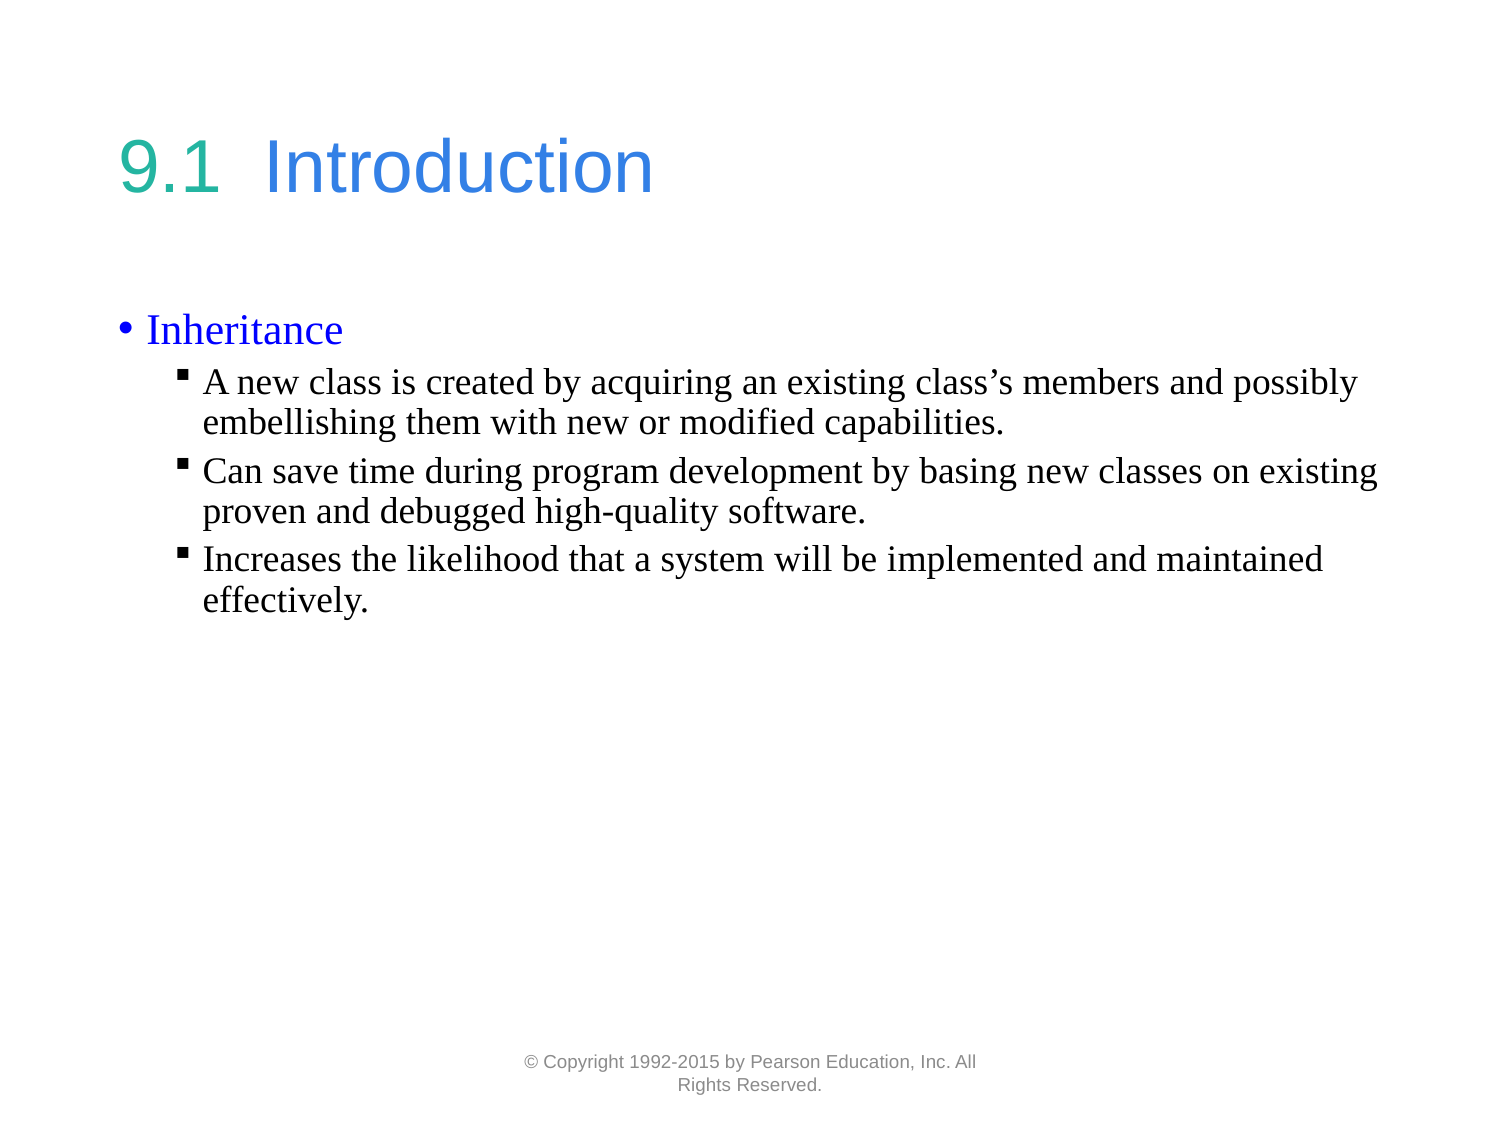

# 9.1  Introduction
Inheritance
A new class is created by acquiring an existing class’s members and possibly embellishing them with new or modified capabilities.
Can save time during program development by basing new classes on existing proven and debugged high-quality software.
Increases the likelihood that a system will be implemented and maintained effectively.
© Copyright 1992-2015 by Pearson Education, Inc. All Rights Reserved.